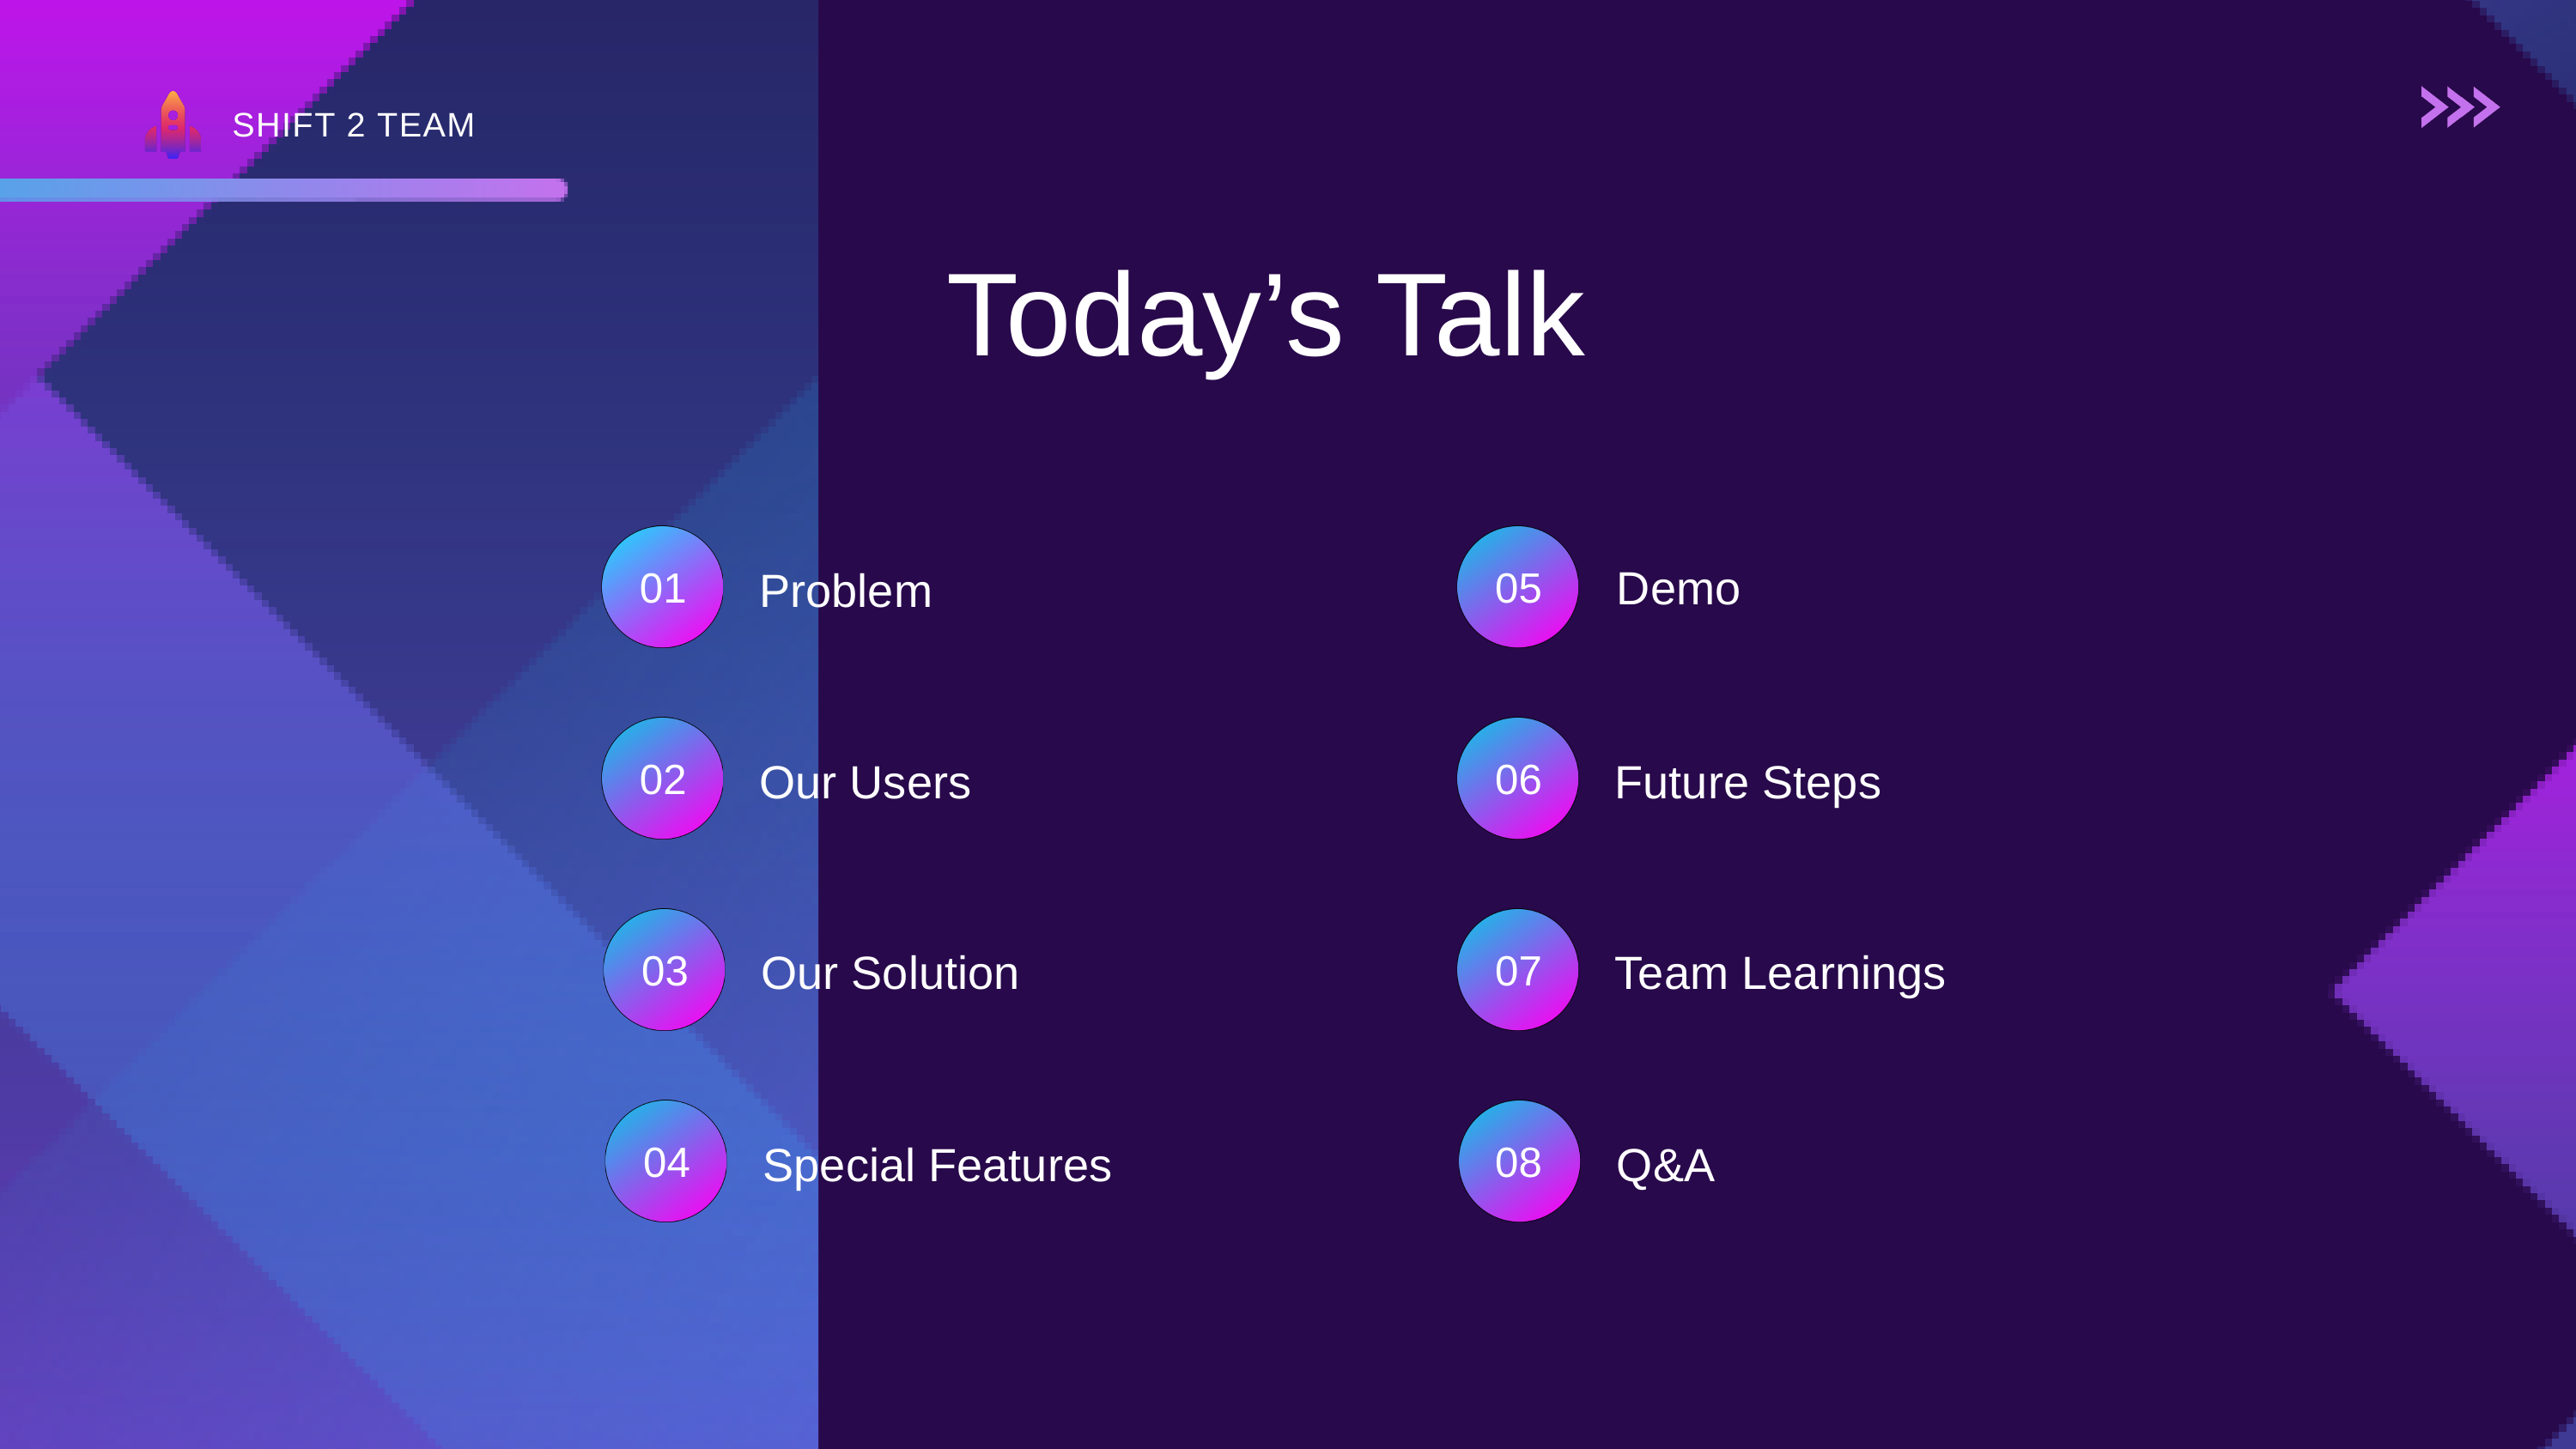

SHIFT 2 TEAM

Today’s Talk

Demo
Problem
01
05

Our Users
Future Steps
02
06

Our Solution
Team Learnings
03
07

Special Features
Q&A
04
08